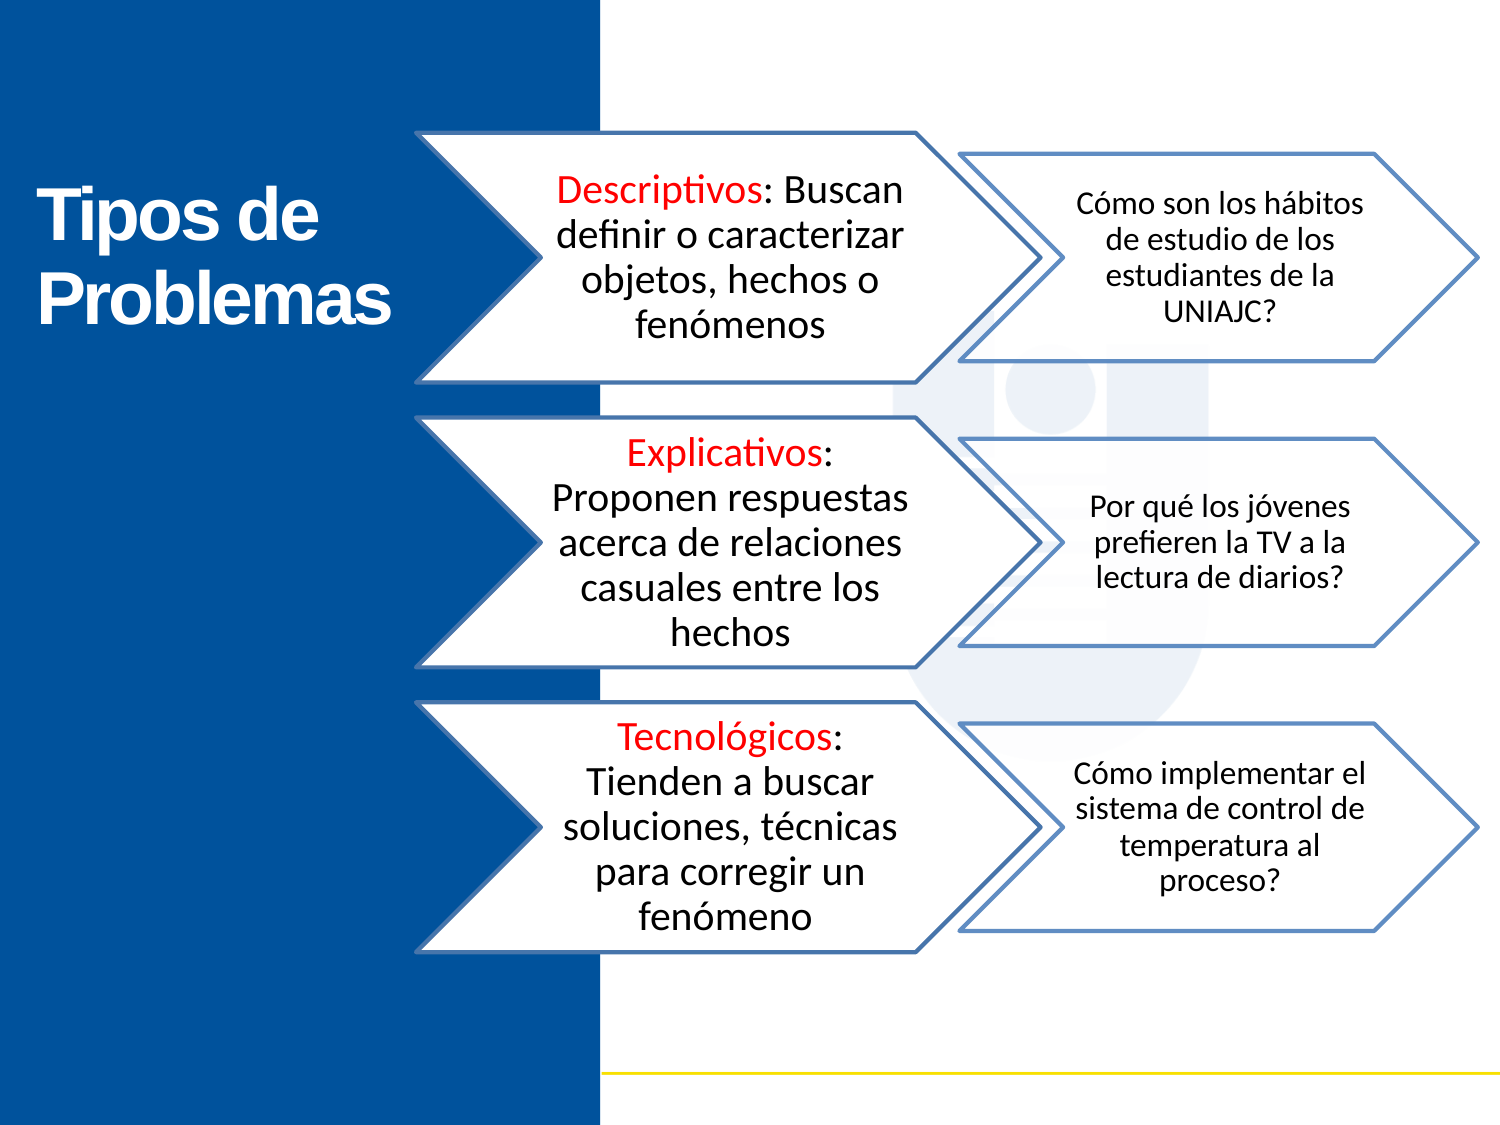

# Tipos de Problemas
Descriptivos: Buscan definir o caracterizar objetos, hechos o fenómenos
Cómo son los hábitos de estudio de los estudiantes de la UNIAJC?
Explicativos: Proponen respuestas acerca de relaciones casuales entre los hechos
Por qué los jóvenes prefieren la TV a la lectura de diarios?
Tecnológicos: Tienden a buscar soluciones, técnicas para corregir un fenómeno
Cómo implementar el sistema de control de temperatura al proceso?